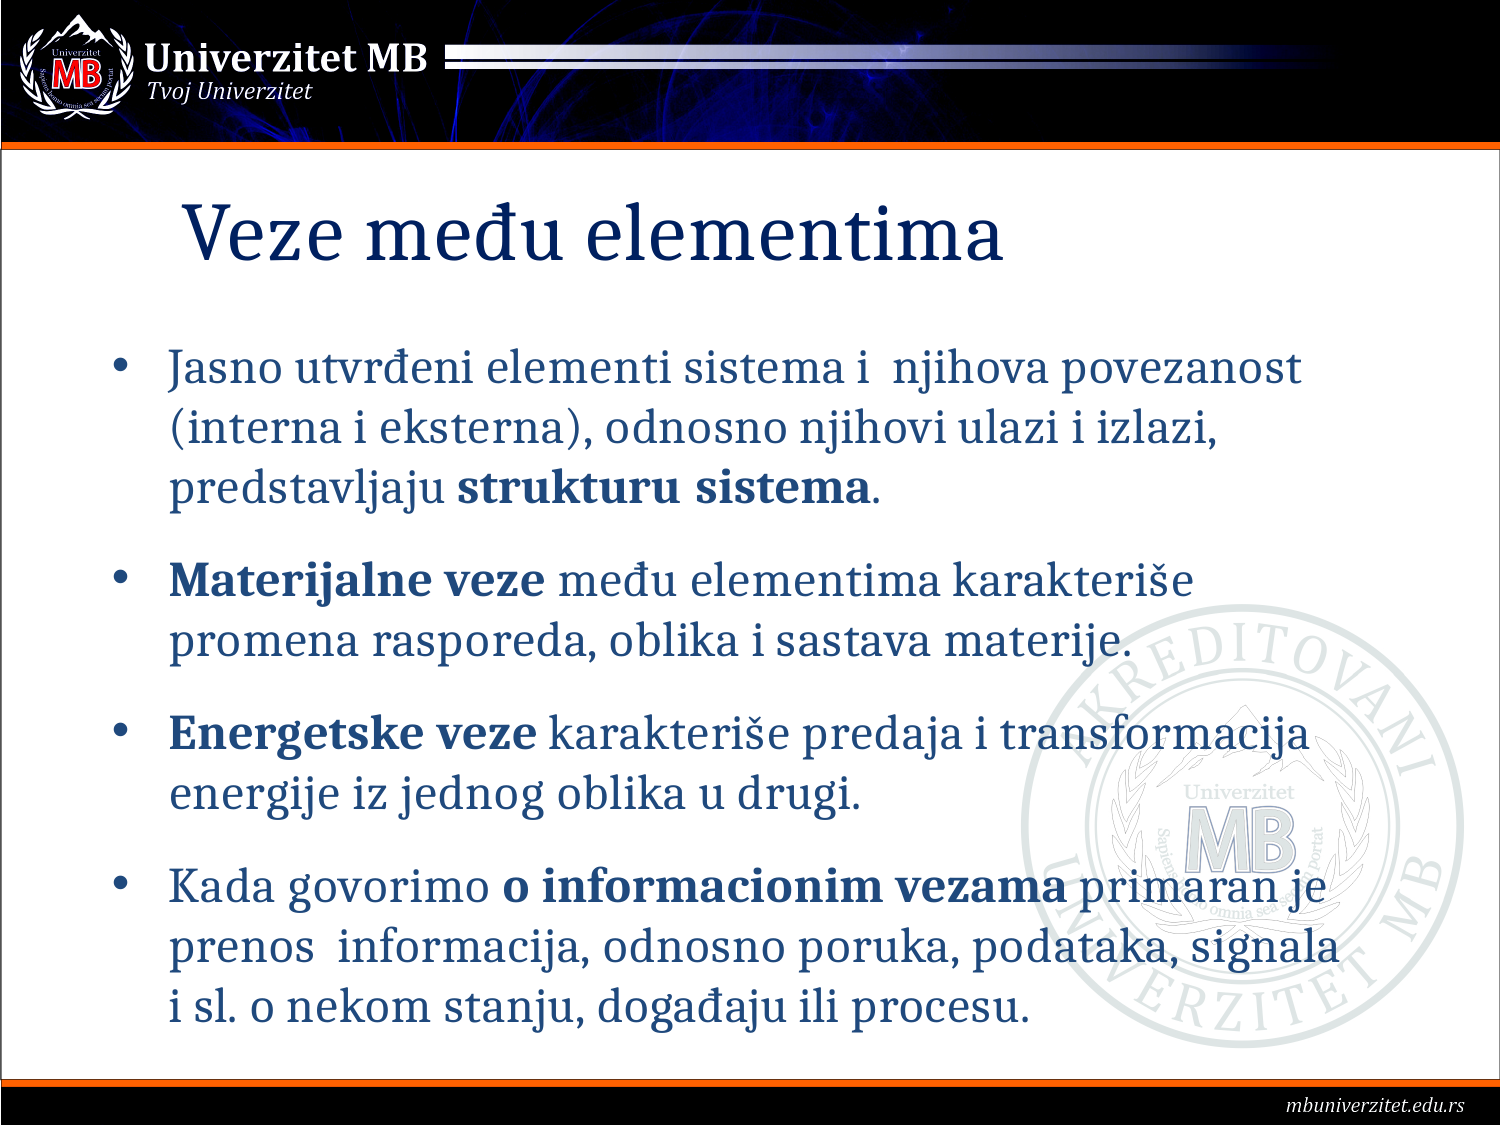

# Veze među elementima
Jasno utvrđeni elementi sistema i  njihova povezanost (interna i eksterna), odnosno njihovi ulazi i izlazi, predstavljaju strukturu sistema.
Materijalne veze među elementima karakteriše promena rasporeda, oblika i sastava materije.
Energetske veze karakteriše predaja i transformacija  energije iz jednog oblika u drugi.
Kada govorimo o informacionim vezama primaran je prenos  informacija, odnosno poruka, podataka, signala i sl. o nekom stanju, događaju ili procesu.